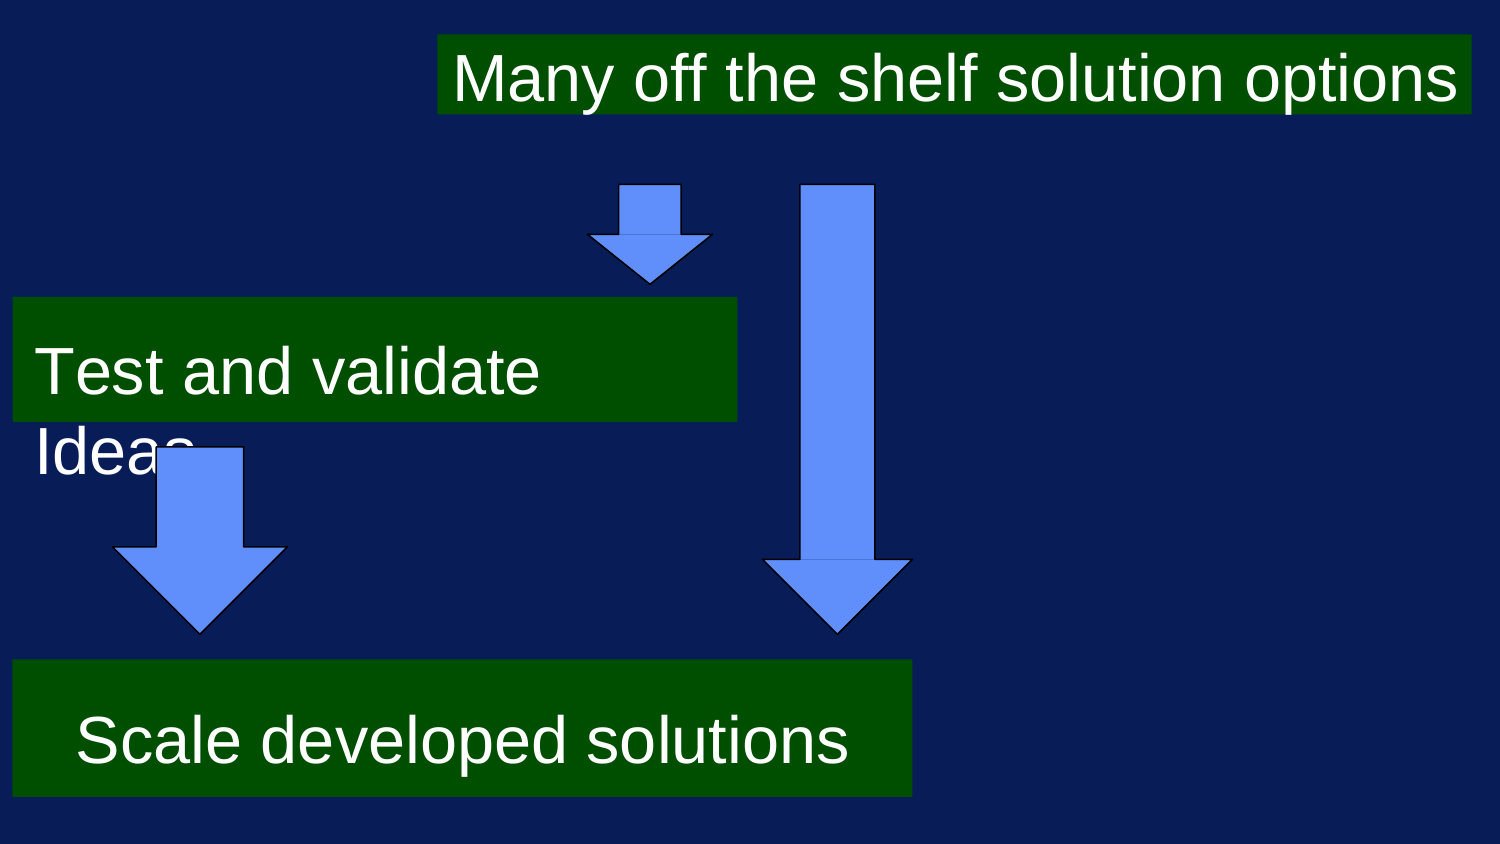

Many off the shelf solution options

Test and validate Ideas

Scale developed solutions